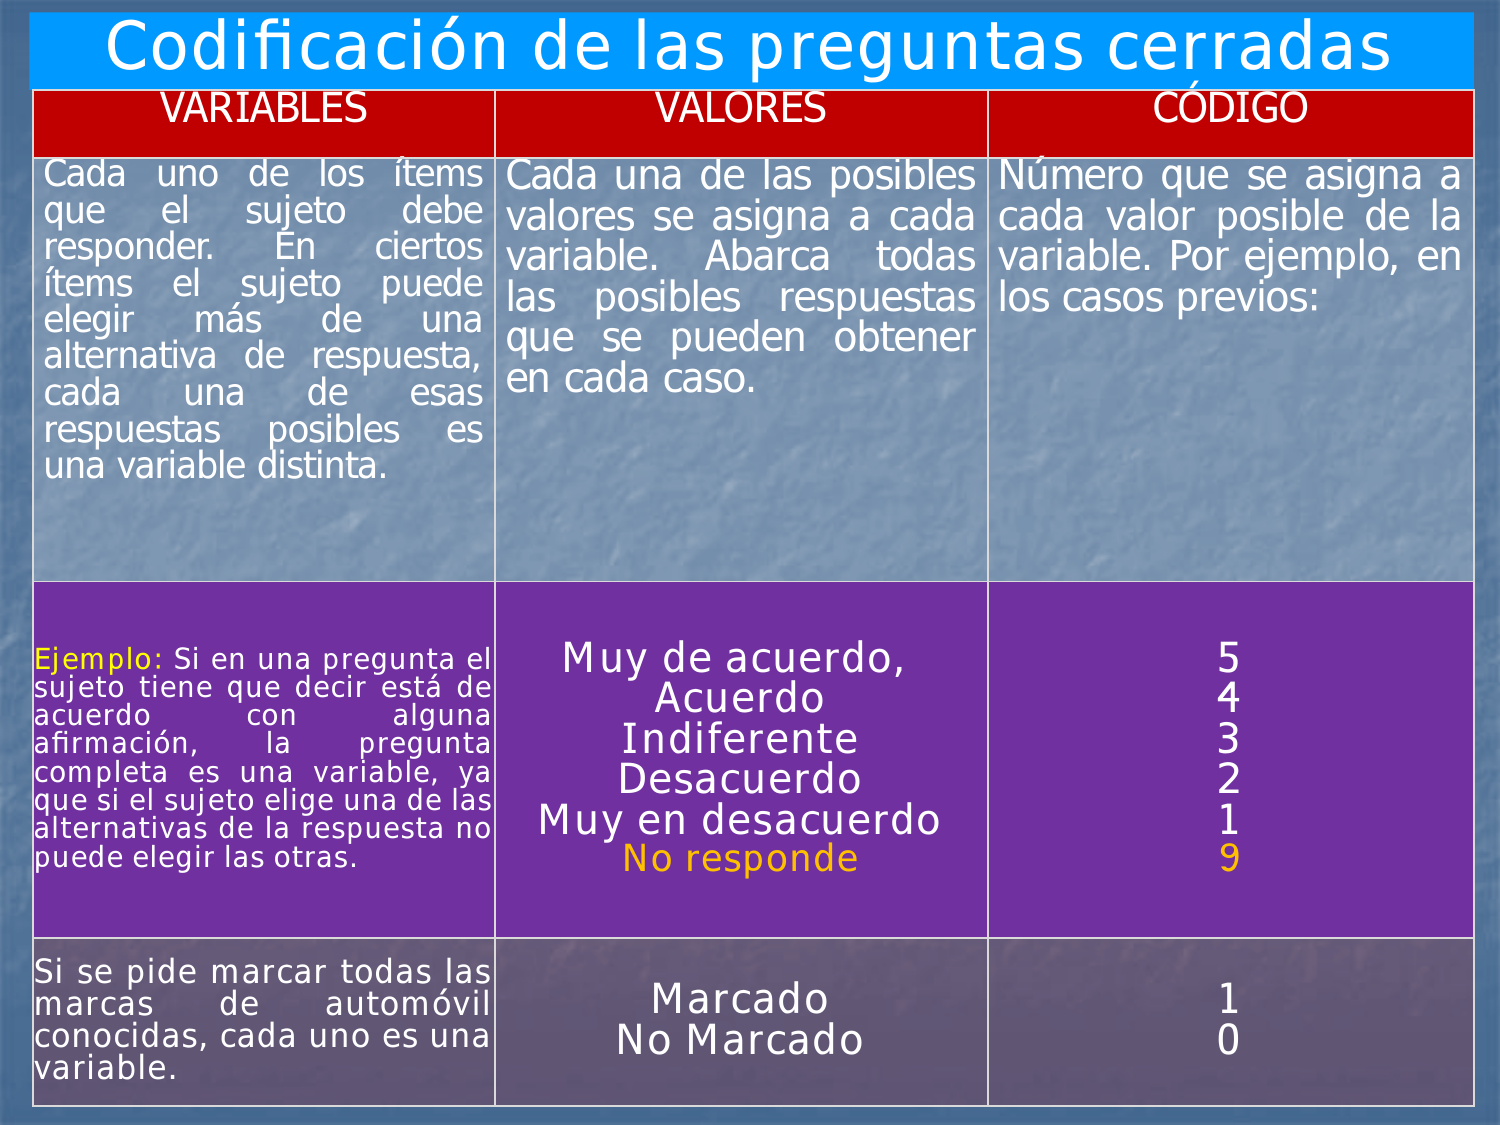

Codificación de las preguntas cerradas
| VARIABLES | VALORES | CÓDIGO |
| --- | --- | --- |
| Cada uno de los ítems que el sujeto debe responder. En ciertos ítems el sujeto puede elegir más de una alternativa de respuesta, cada una de esas respuestas posibles es una variable distinta. | Cada una de las posibles valores se asigna a cada variable. Abarca todas las posibles respuestas que se pueden obtener en cada caso. | Número que se asigna a cada valor posible de la variable. Por ejemplo, en los casos previos: |
| Ejemplo: Si en una pregunta el sujeto tiene que decir está de acuerdo con alguna afirmación, la pregunta completa es una variable, ya que si el sujeto elige una de las alternativas de la respuesta no puede elegir las otras. | Muy de acuerdo, Acuerdo Indiferente Desacuerdo Muy en desacuerdo No responde | 5 4 3 2 1 9 |
| Si se pide marcar todas las marcas de automóvil conocidas, cada uno es una variable. | Marcado No Marcado | 1 0 |